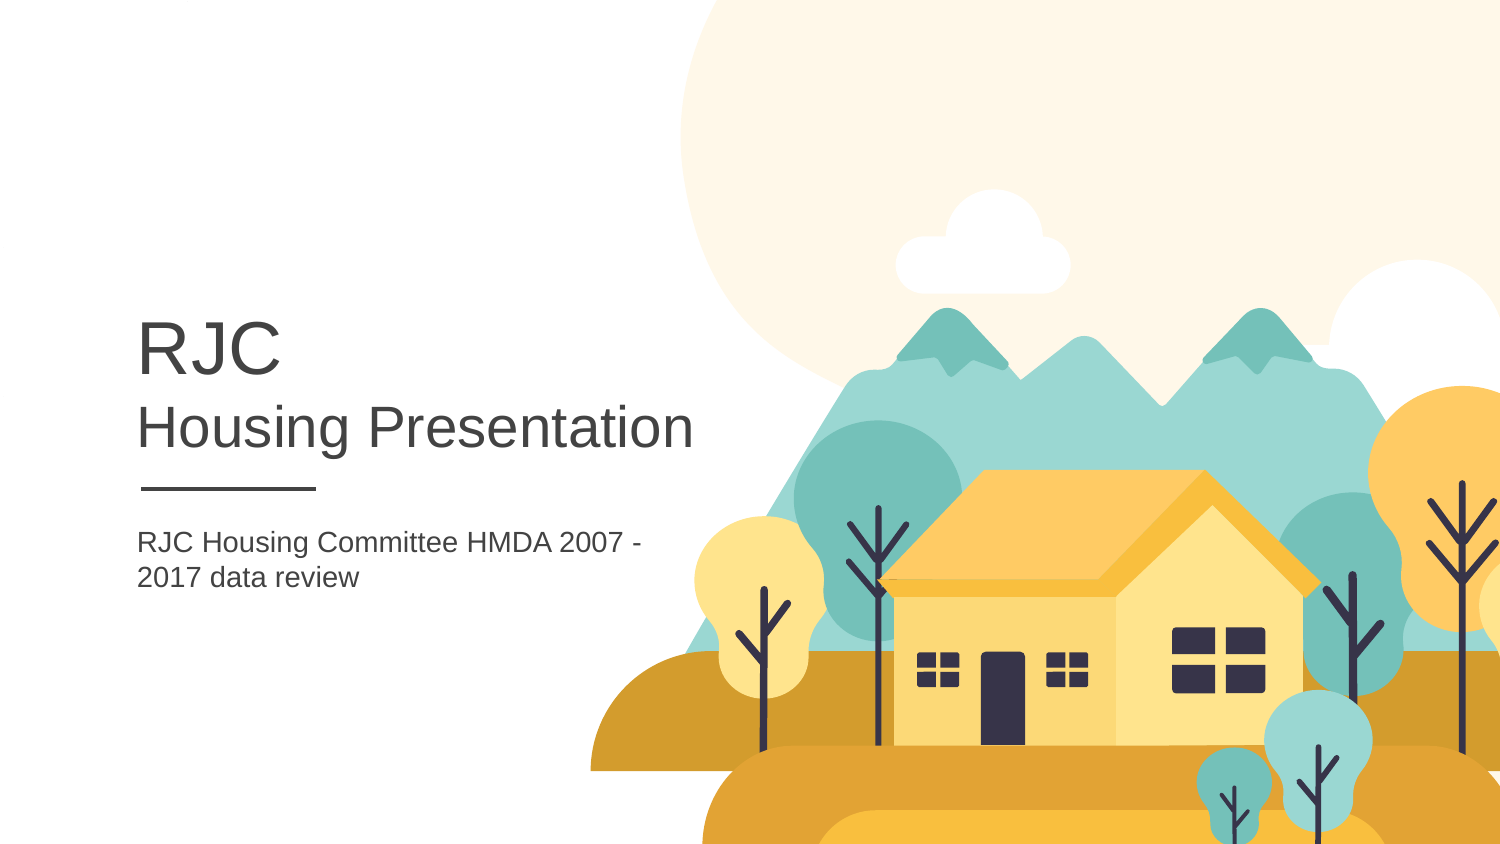

# RJC
Housing Presentation

RJC Housing Committee HMDA 2007 - 2017 data review